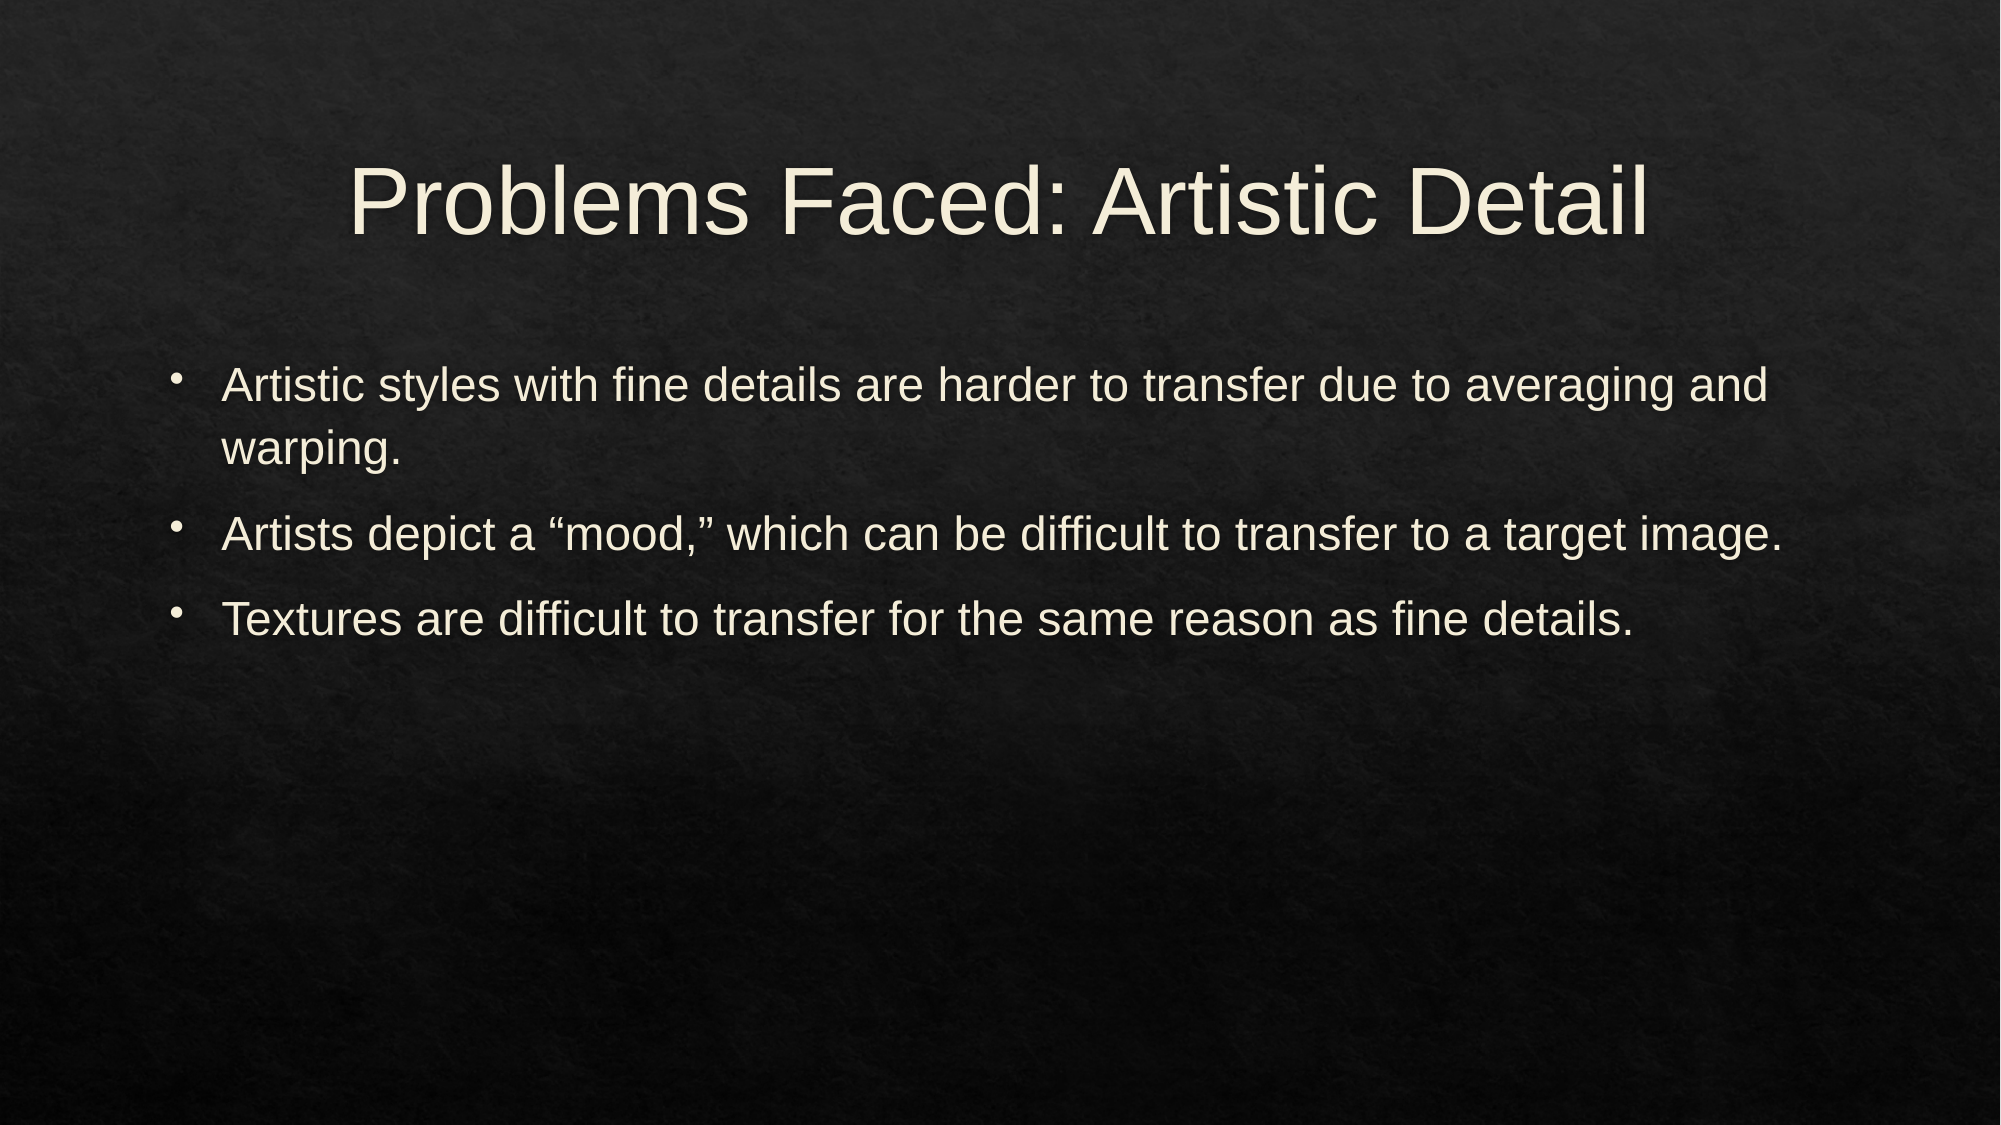

# Problems Faced: Artistic Detail
Artistic styles with fine details are harder to transfer due to averaging and warping.
Artists depict a “mood,” which can be difficult to transfer to a target image.
Textures are difficult to transfer for the same reason as fine details.